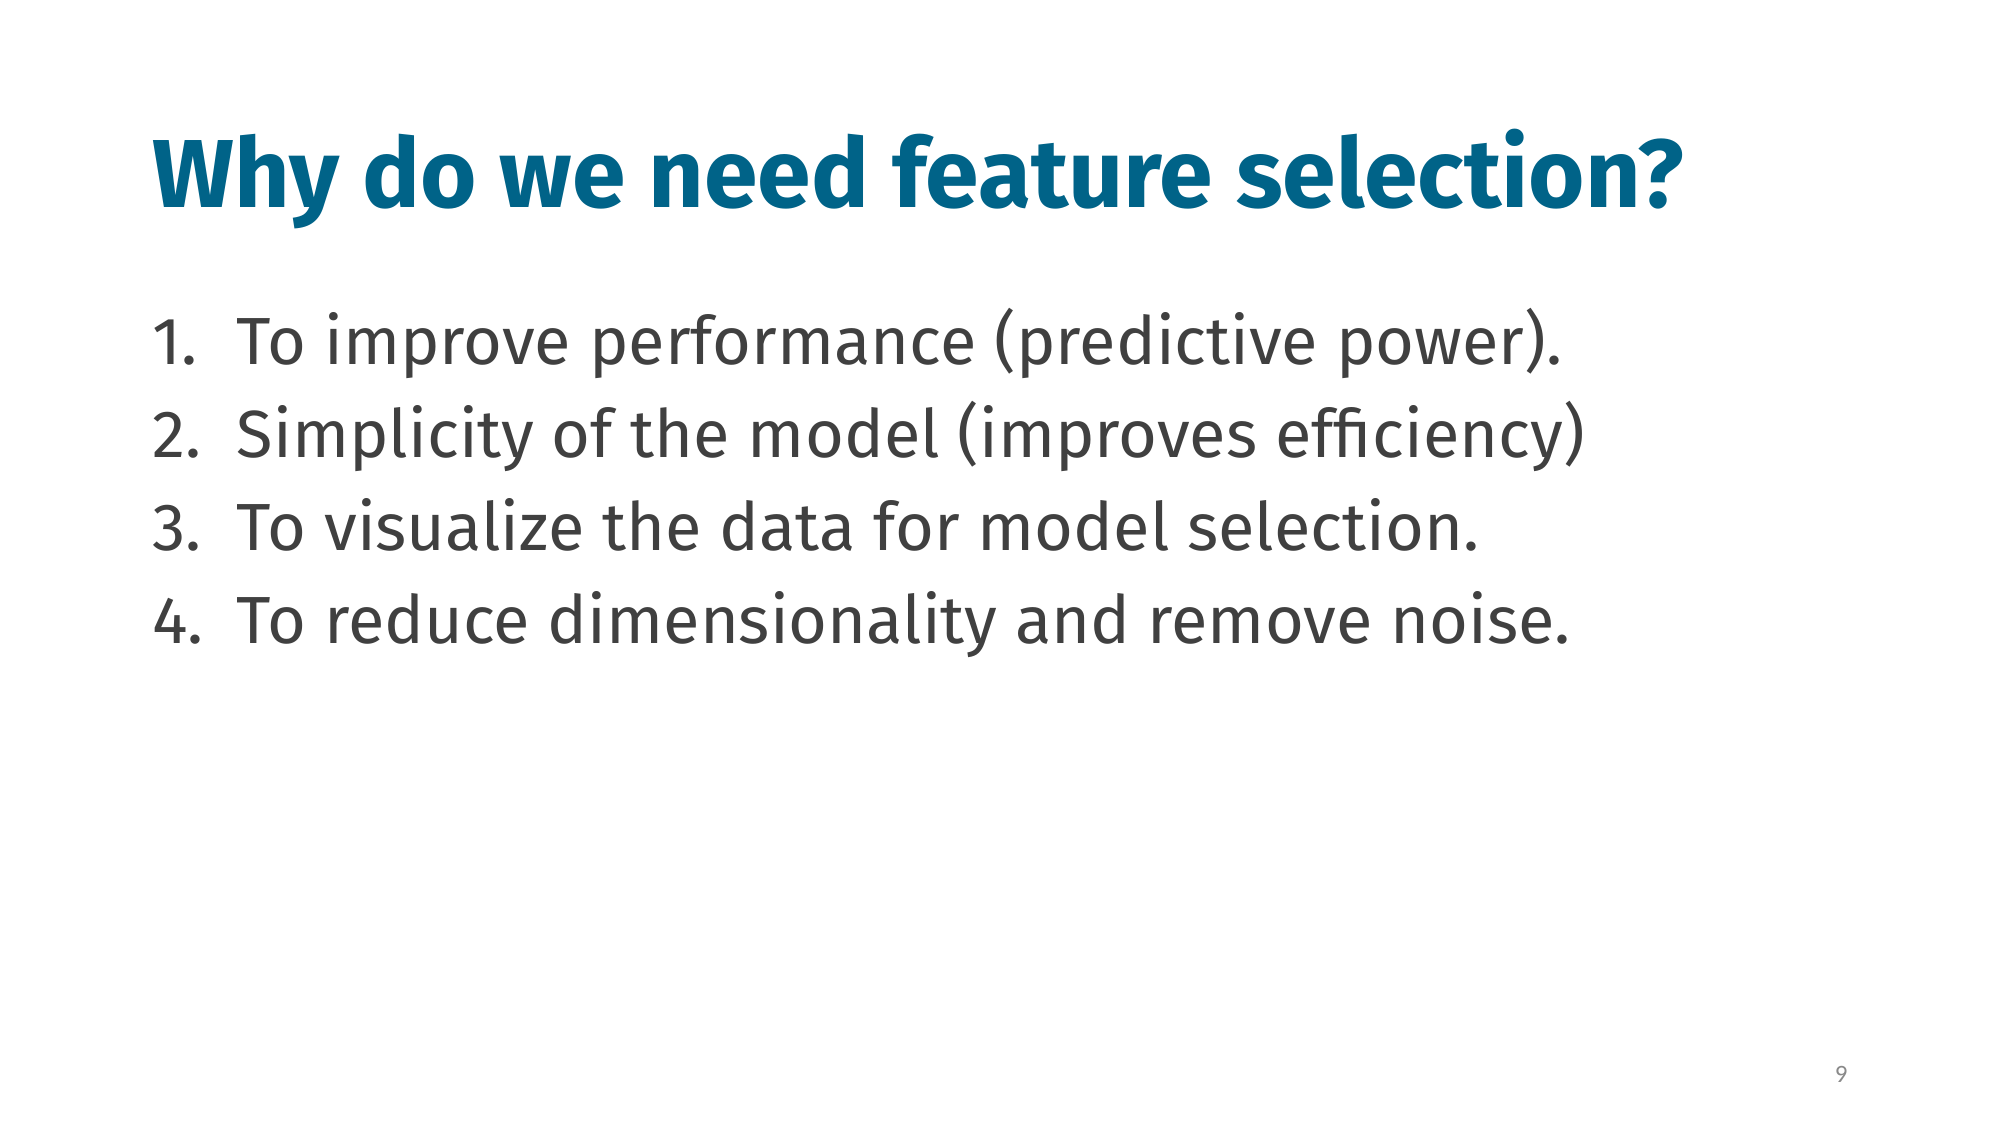

# Why do we need feature selection?
To improve performance (predictive power).
Simplicity of the model (improves efficiency)
To visualize the data for model selection.
To reduce dimensionality and remove noise.
9